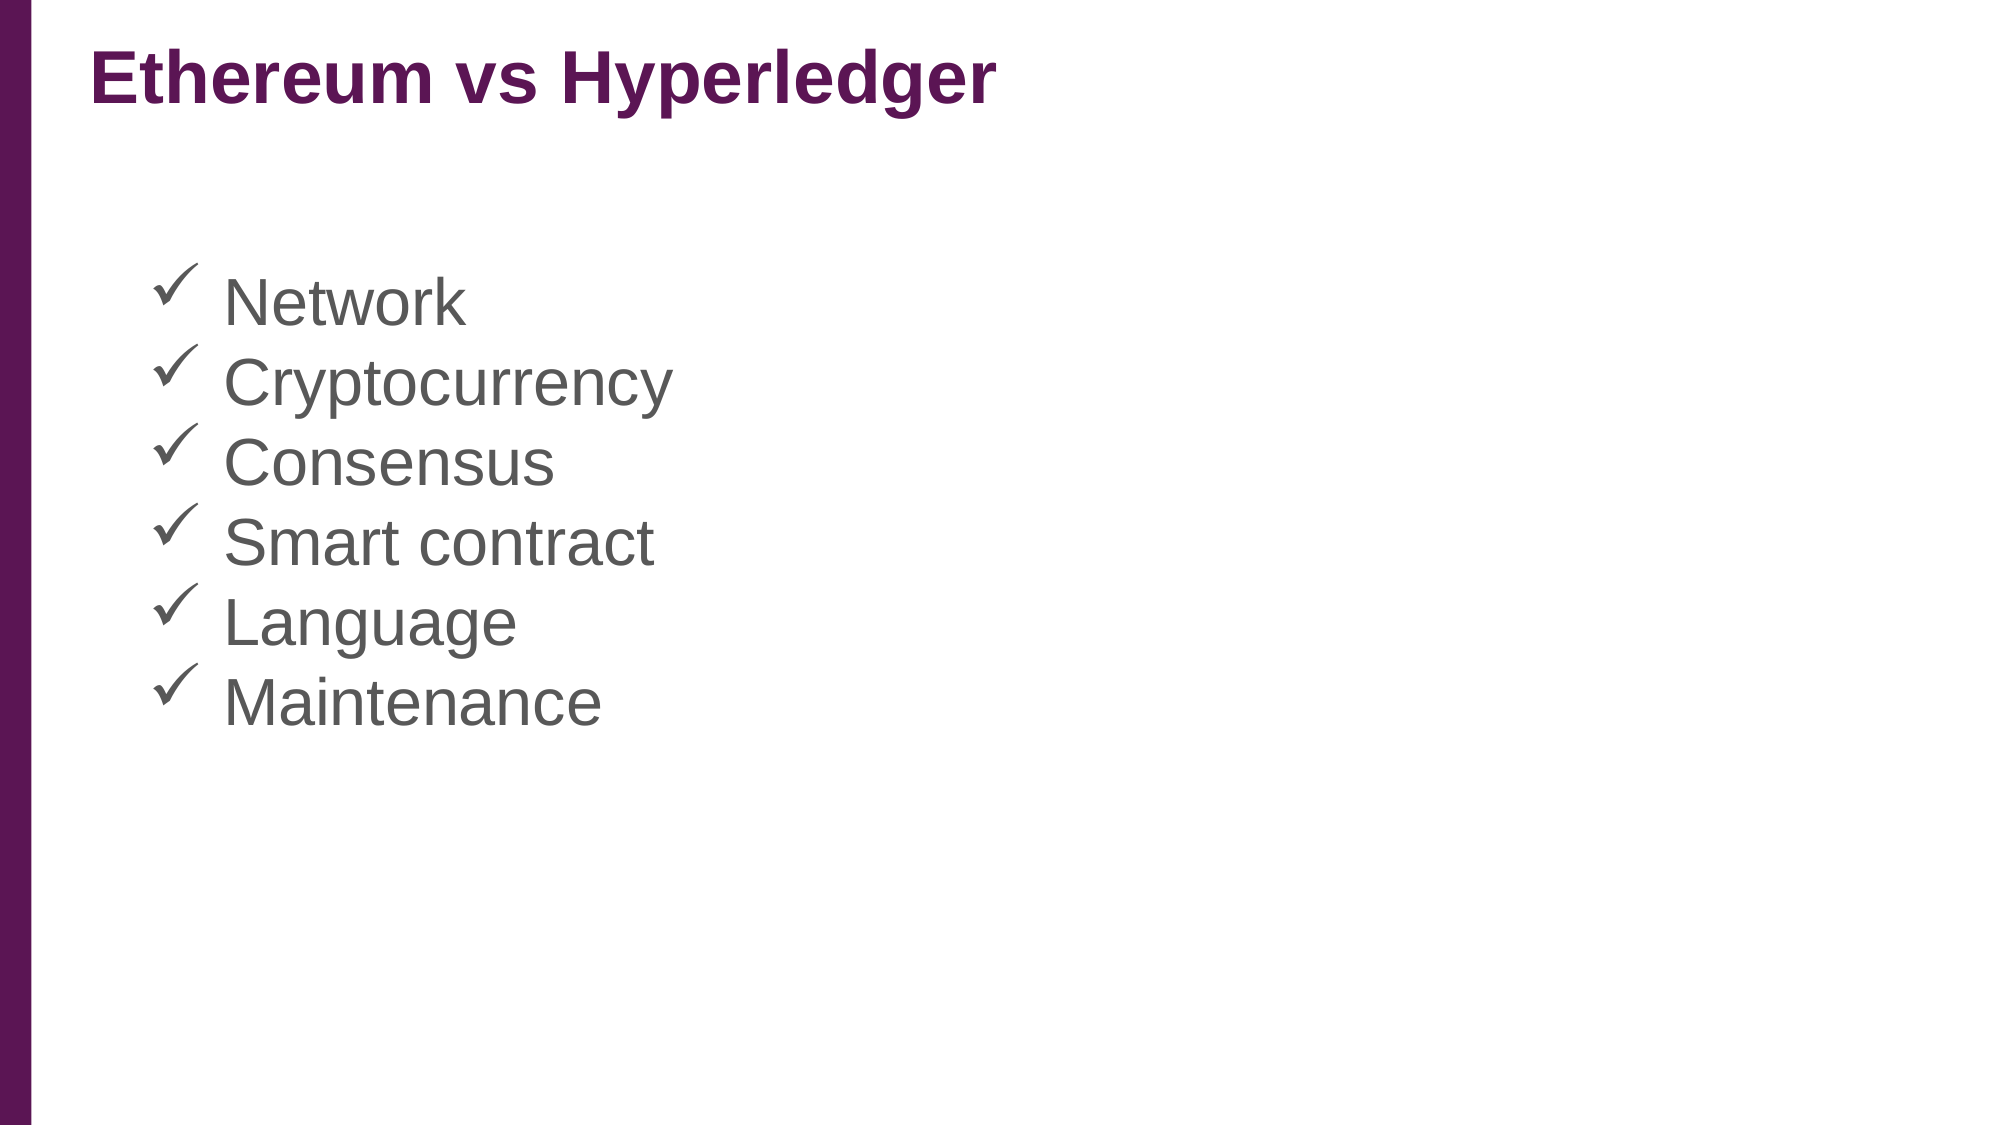

# Ethereum vs Hyperledger

Network
Cryptocurrency
Consensus
Smart contract
Language
Maintenance